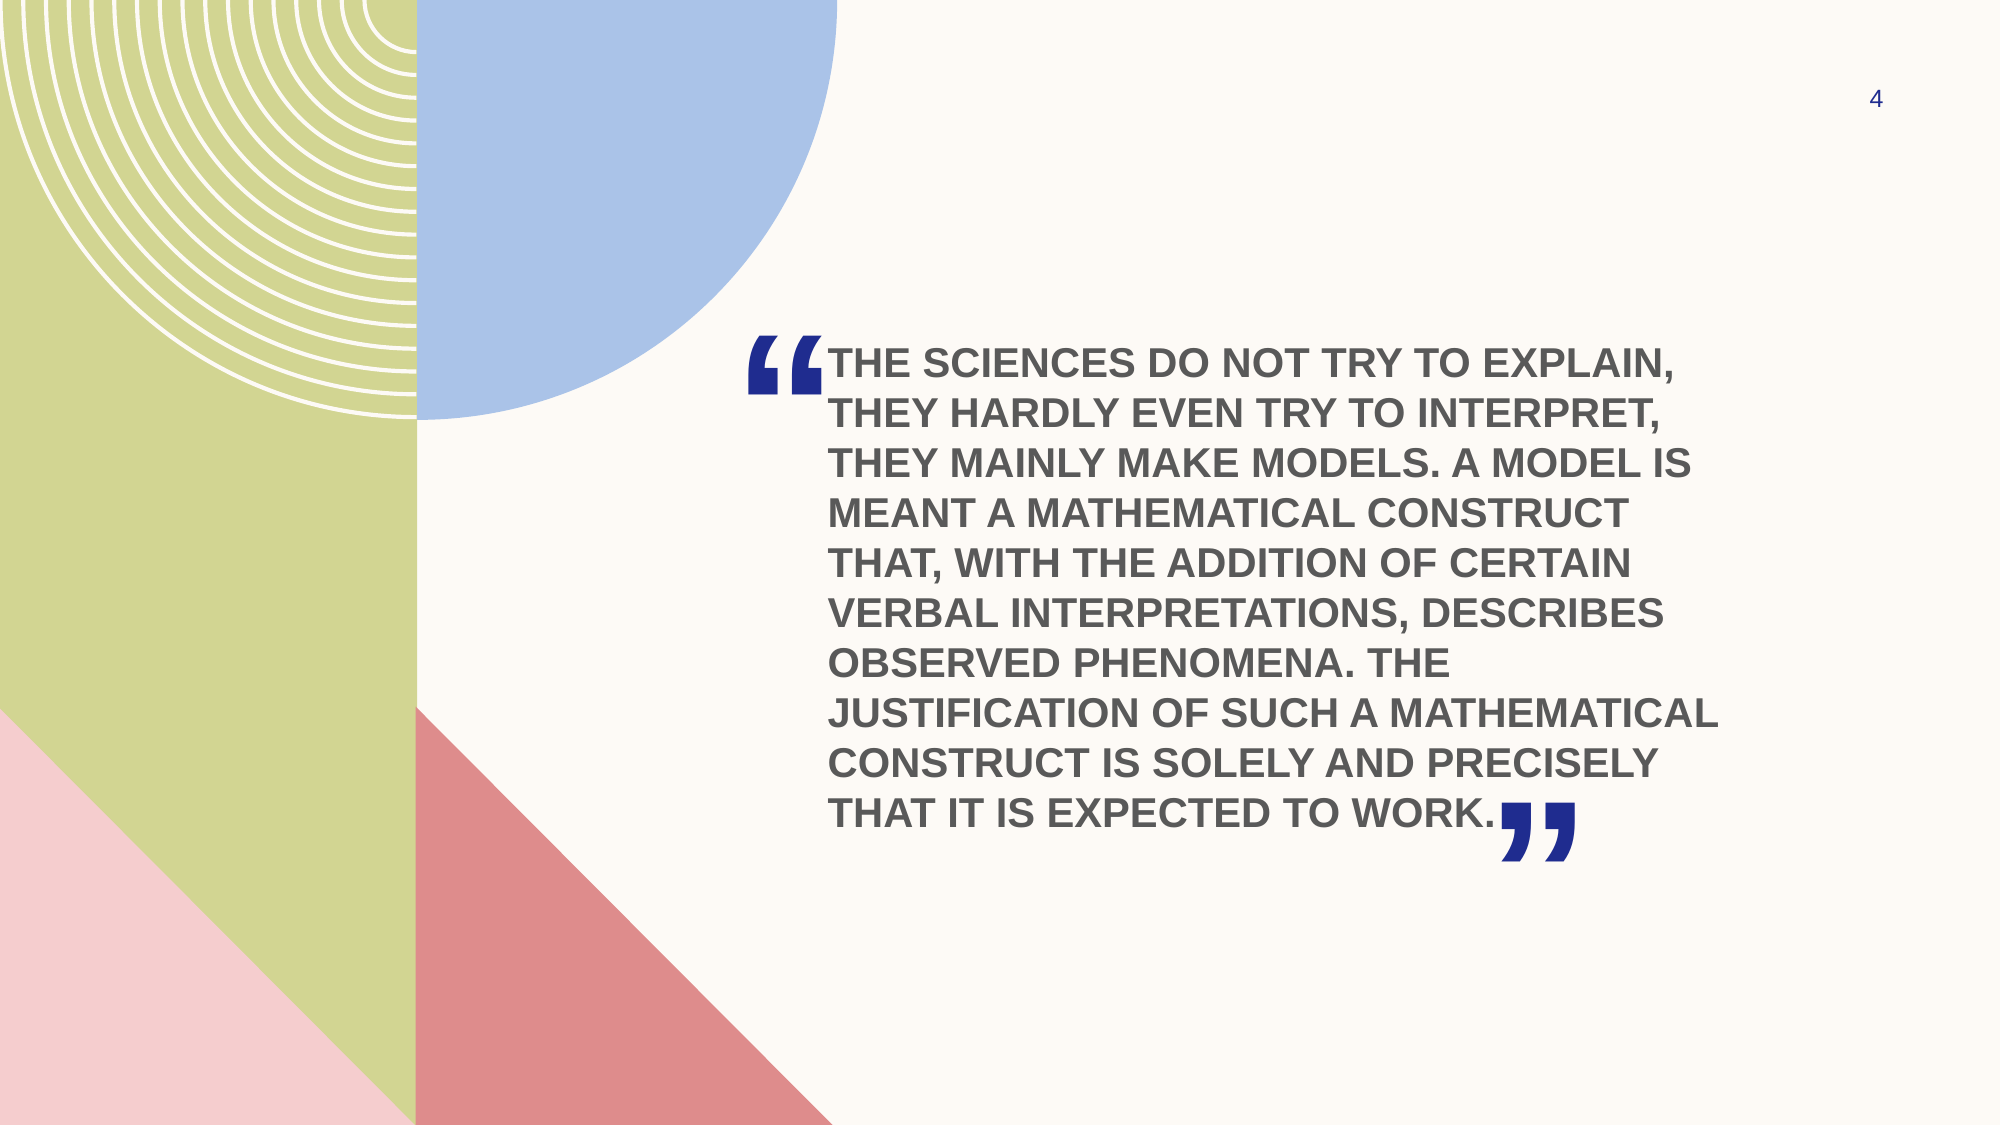

4
“
# The sciences do not try to explain, they hardly even try to interpret, they mainly make models. A model is meant a mathematical construct that, with the addition of certain verbal interpretations, describes observed phenomena. The justification of such a mathematical construct is solely and precisely that it is expected to work.
”